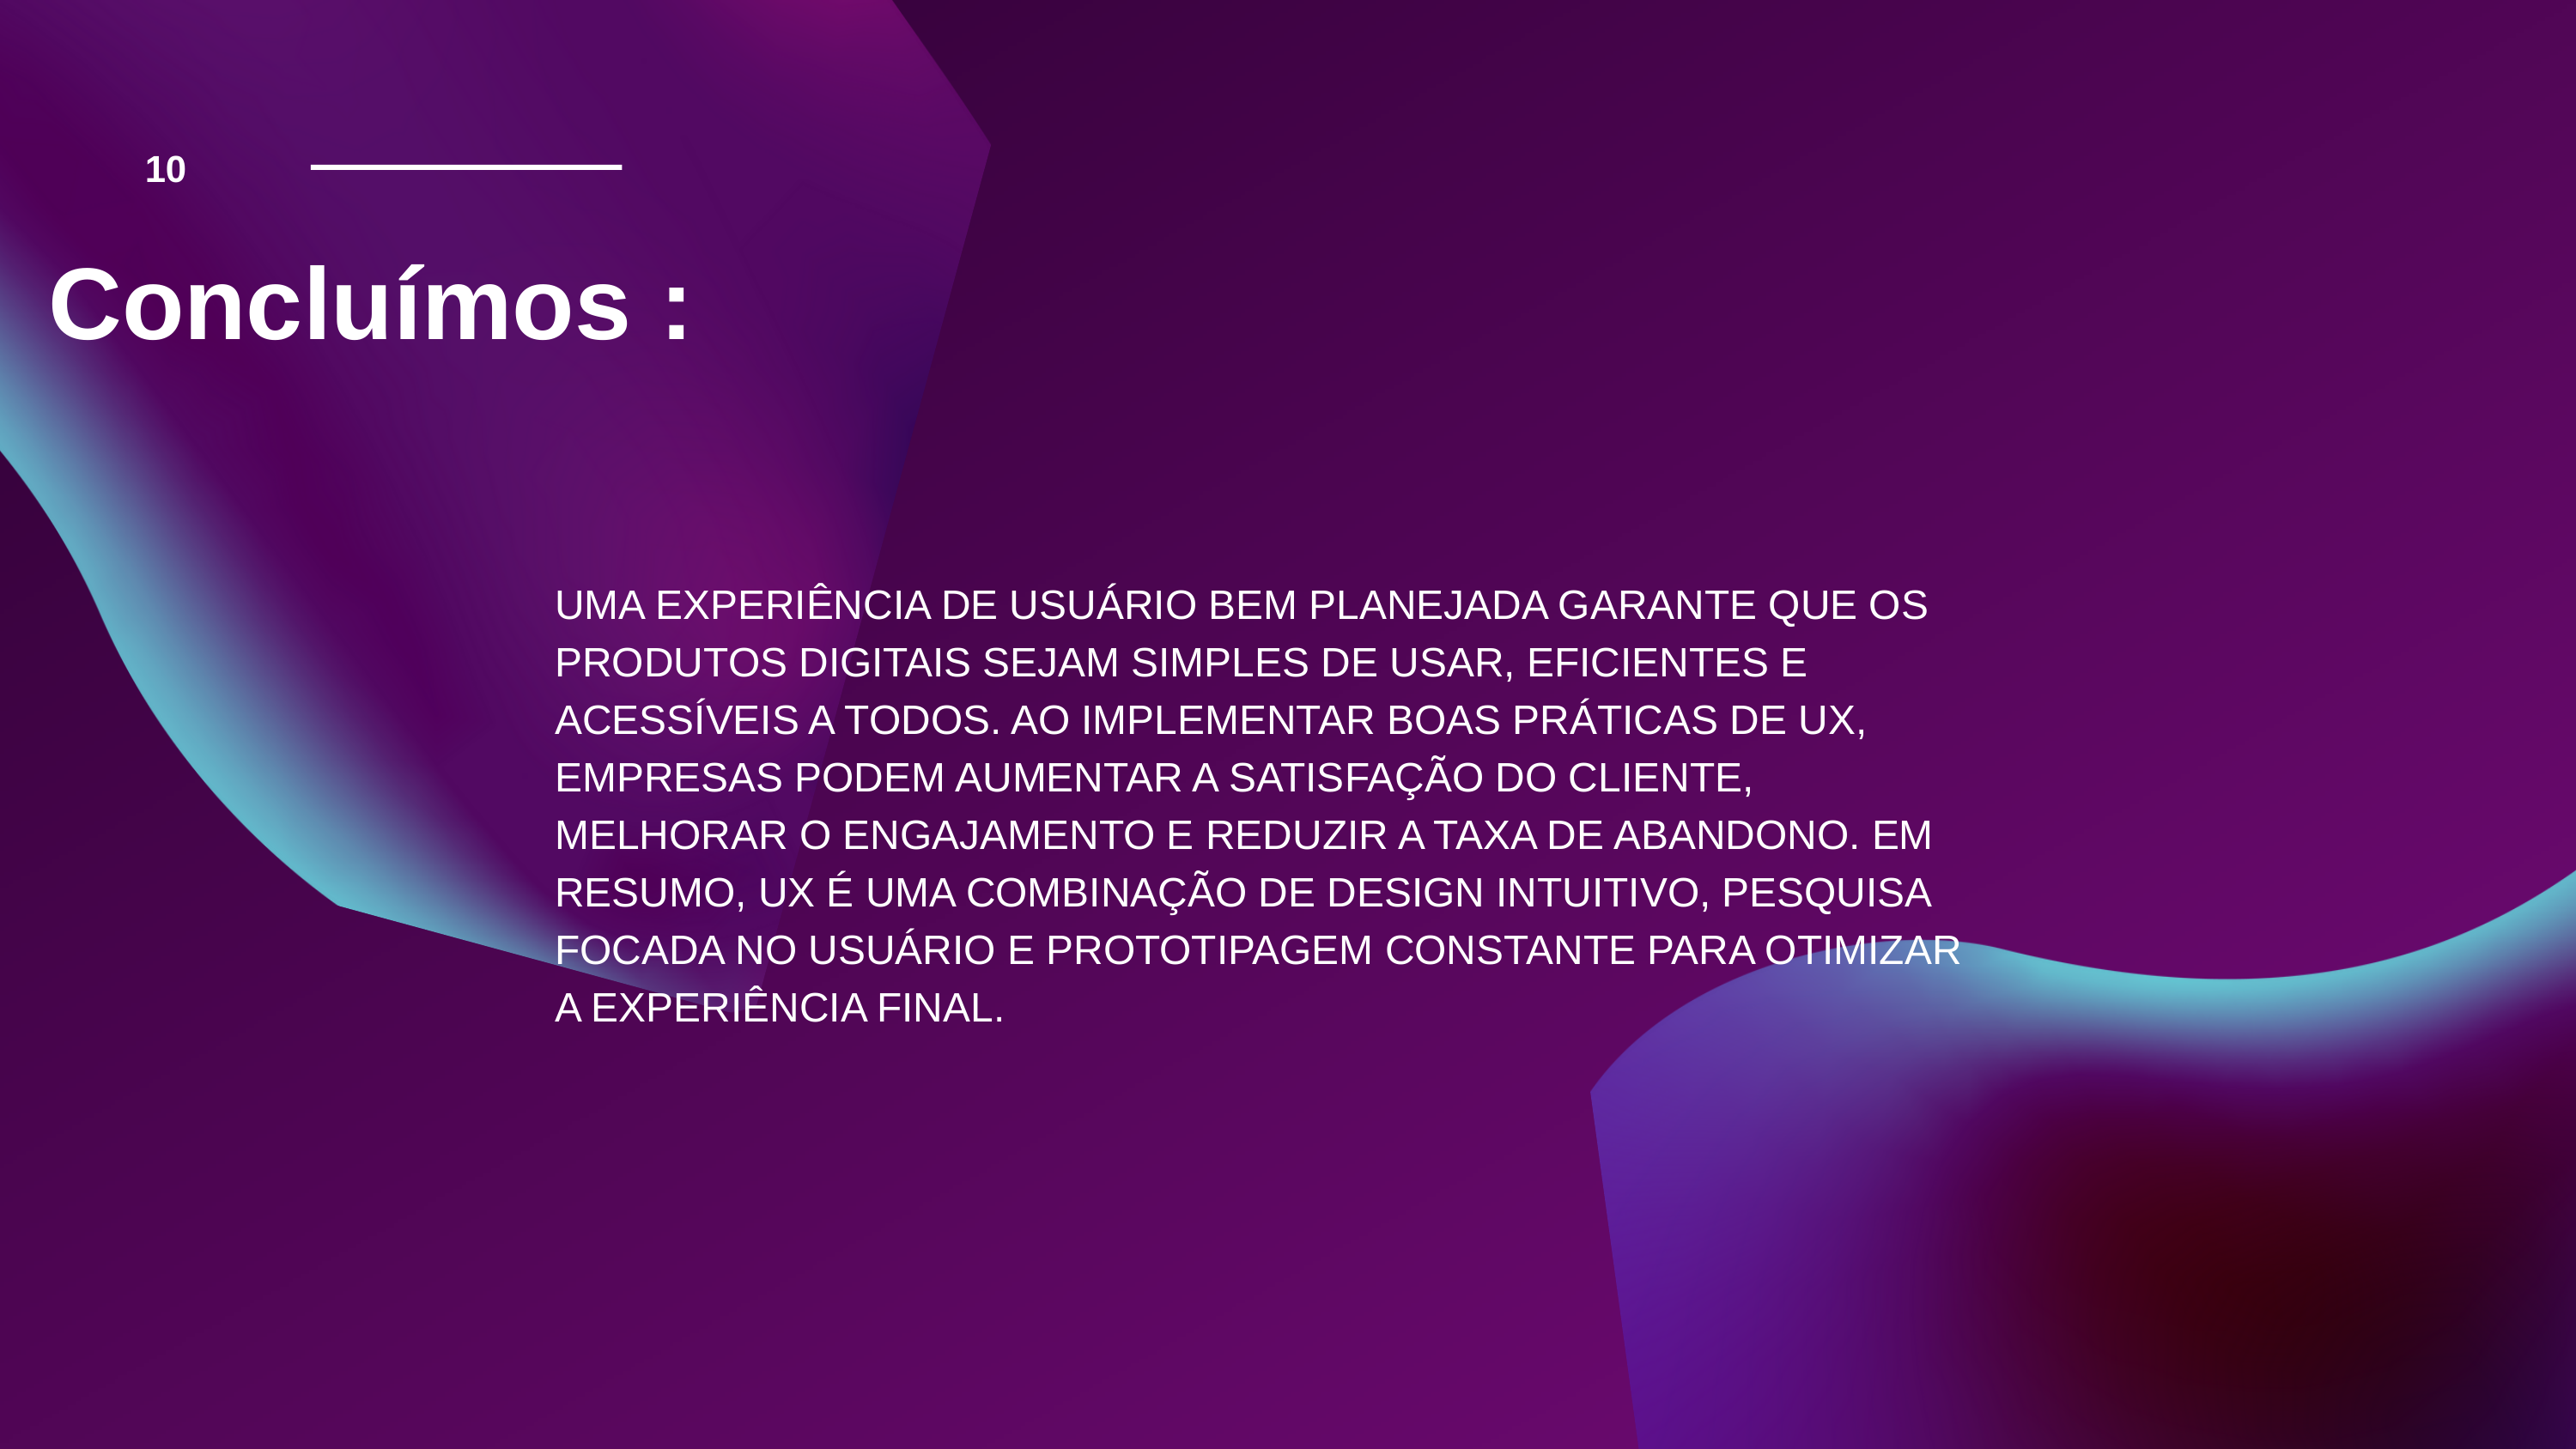

10

Concluímos :
UMA EXPERIÊNCIA DE USUÁRIO BEM PLANEJADA GARANTE QUE OS PRODUTOS DIGITAIS SEJAM SIMPLES DE USAR, EFICIENTES E ACESSÍVEIS A TODOS. AO IMPLEMENTAR BOAS PRÁTICAS DE UX, EMPRESAS PODEM AUMENTAR A SATISFAÇÃO DO CLIENTE, MELHORAR O ENGAJAMENTO E REDUZIR A TAXA DE ABANDONO. EM RESUMO, UX É UMA COMBINAÇÃO DE DESIGN INTUITIVO, PESQUISA FOCADA NO USUÁRIO E PROTOTIPAGEM CONSTANTE PARA OTIMIZAR A EXPERIÊNCIA FINAL.